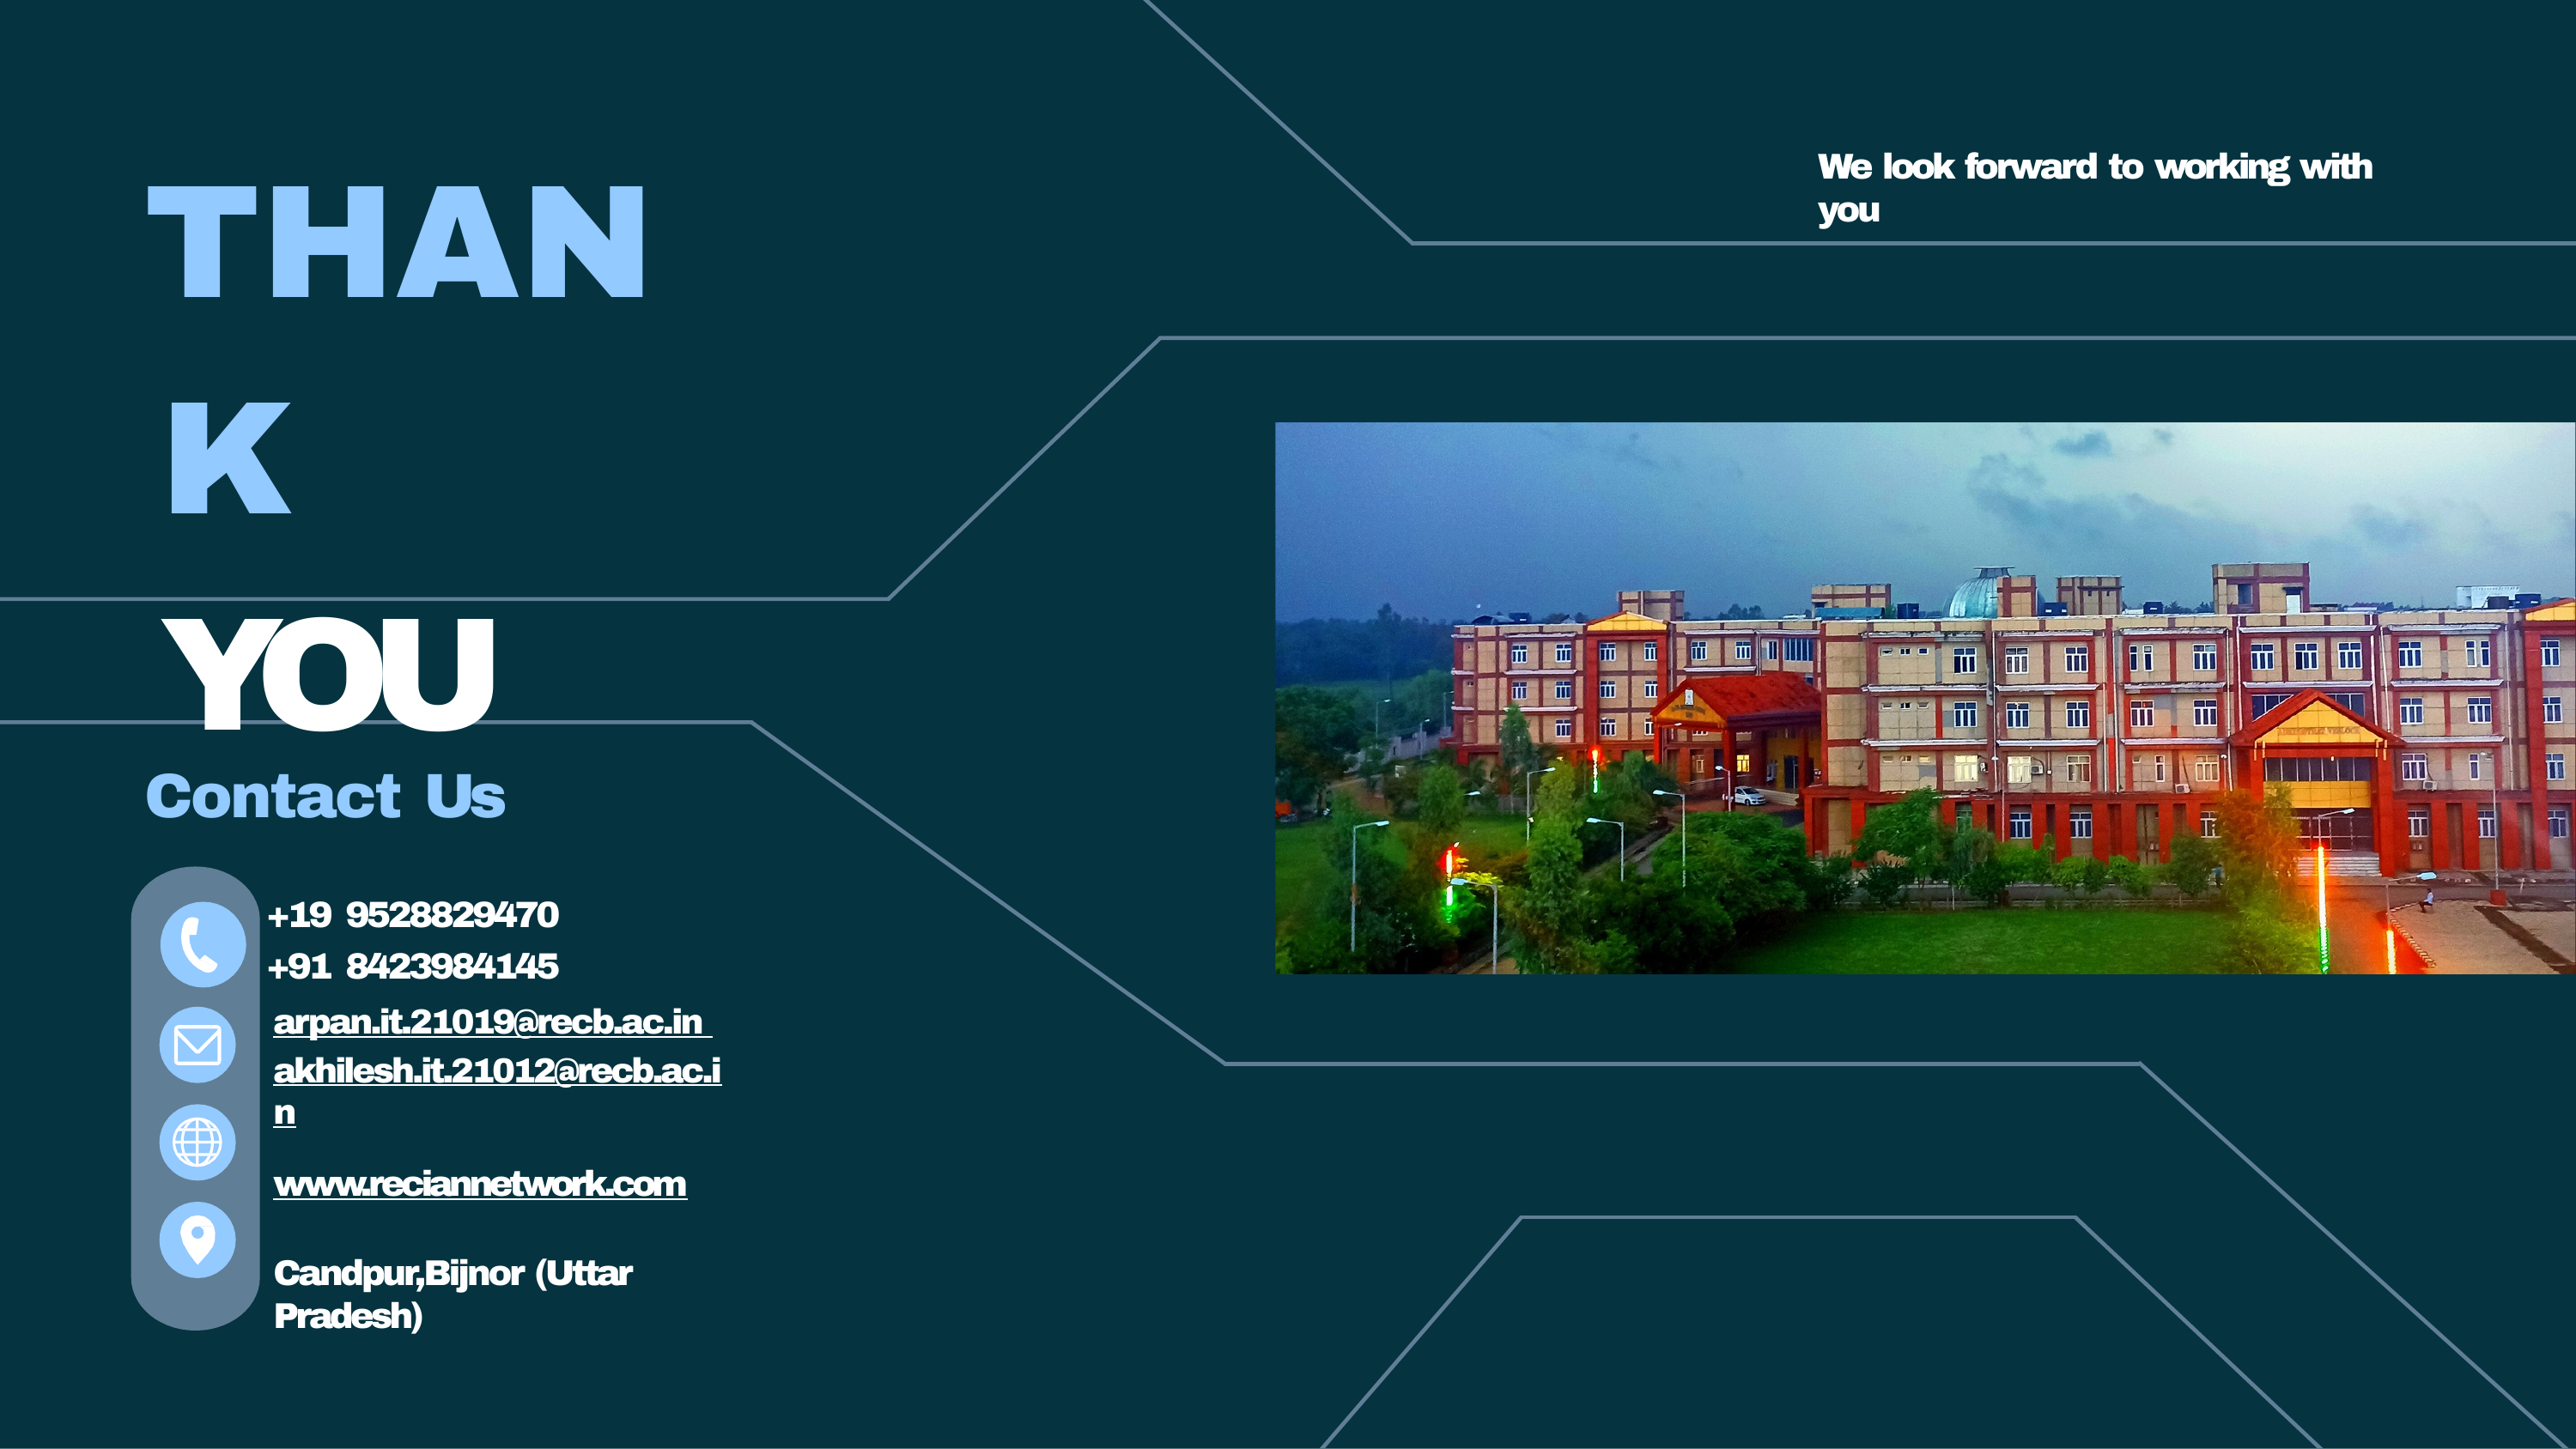

# THANK  YOU
We look forward to working with you

Contact Us
+19 9528829470
+91 8423984145
arpan.it.21019@recb.ac.in  akhilesh.it.21012@recb.ac.in
www.reciannetwork.com

Candpur,Bijnor (Uttar Pradesh)